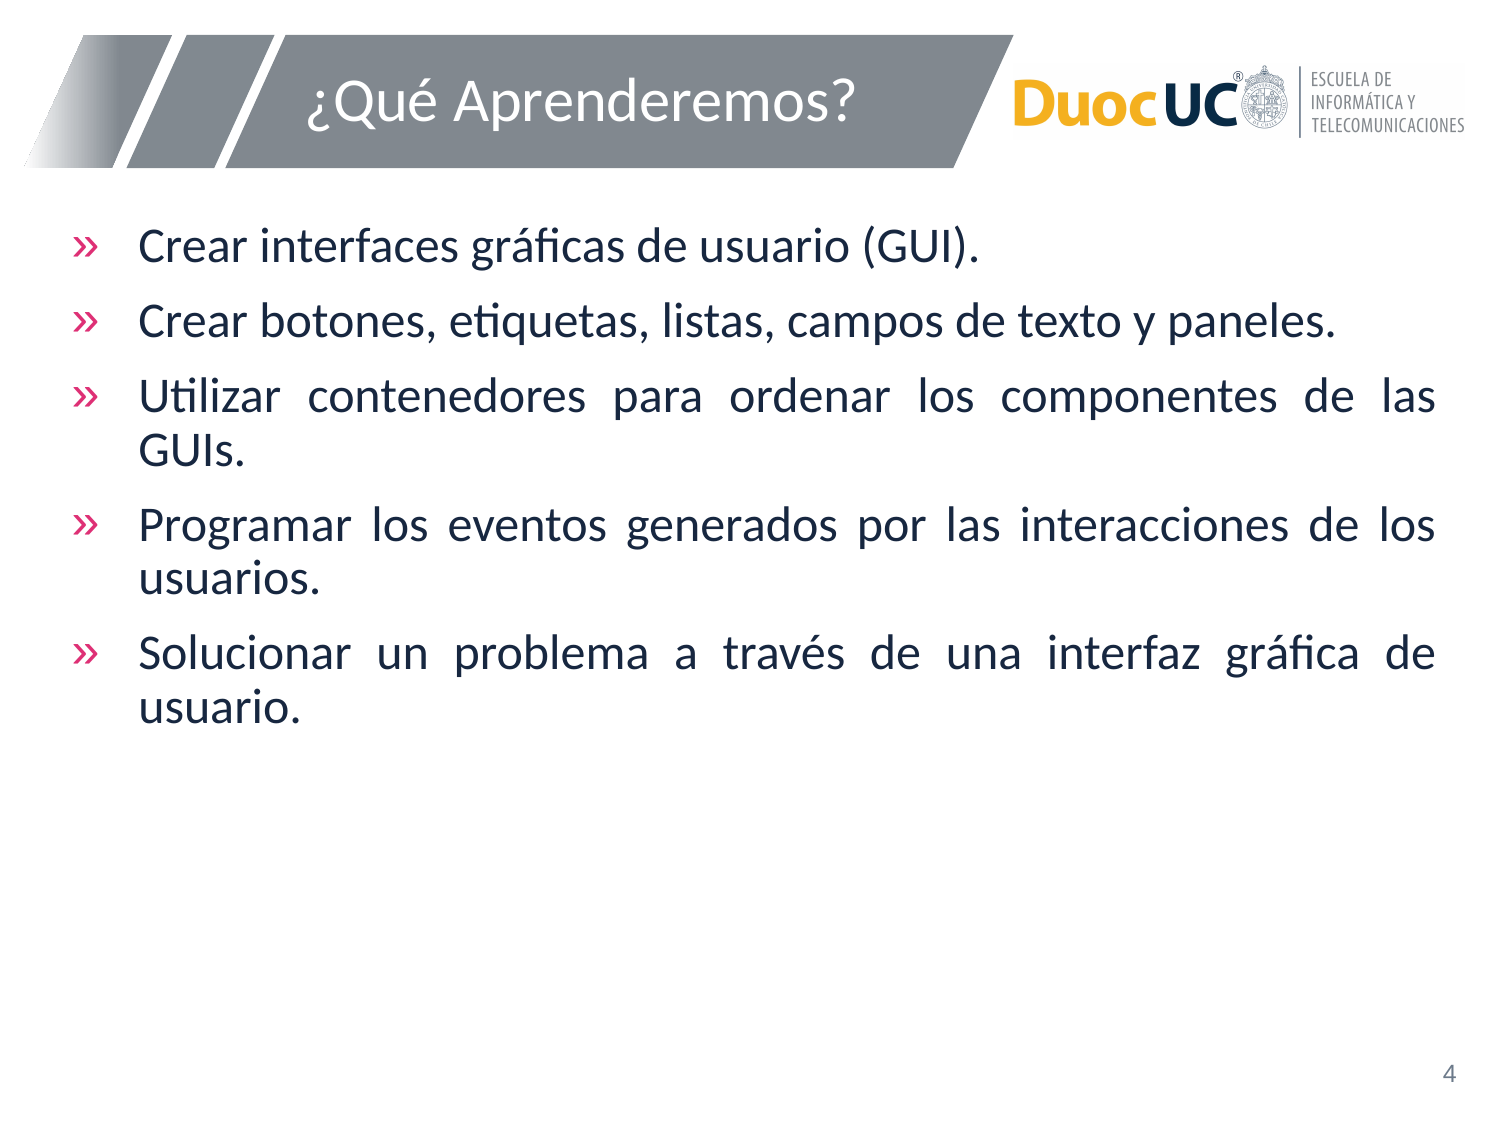

# ¿Qué Aprenderemos?
Crear interfaces gráficas de usuario (GUI).
Crear botones, etiquetas, listas, campos de texto y paneles.
Utilizar contenedores para ordenar los componentes de las GUIs.
Programar los eventos generados por las interacciones de los usuarios.
Solucionar un problema a través de una interfaz gráfica de usuario.